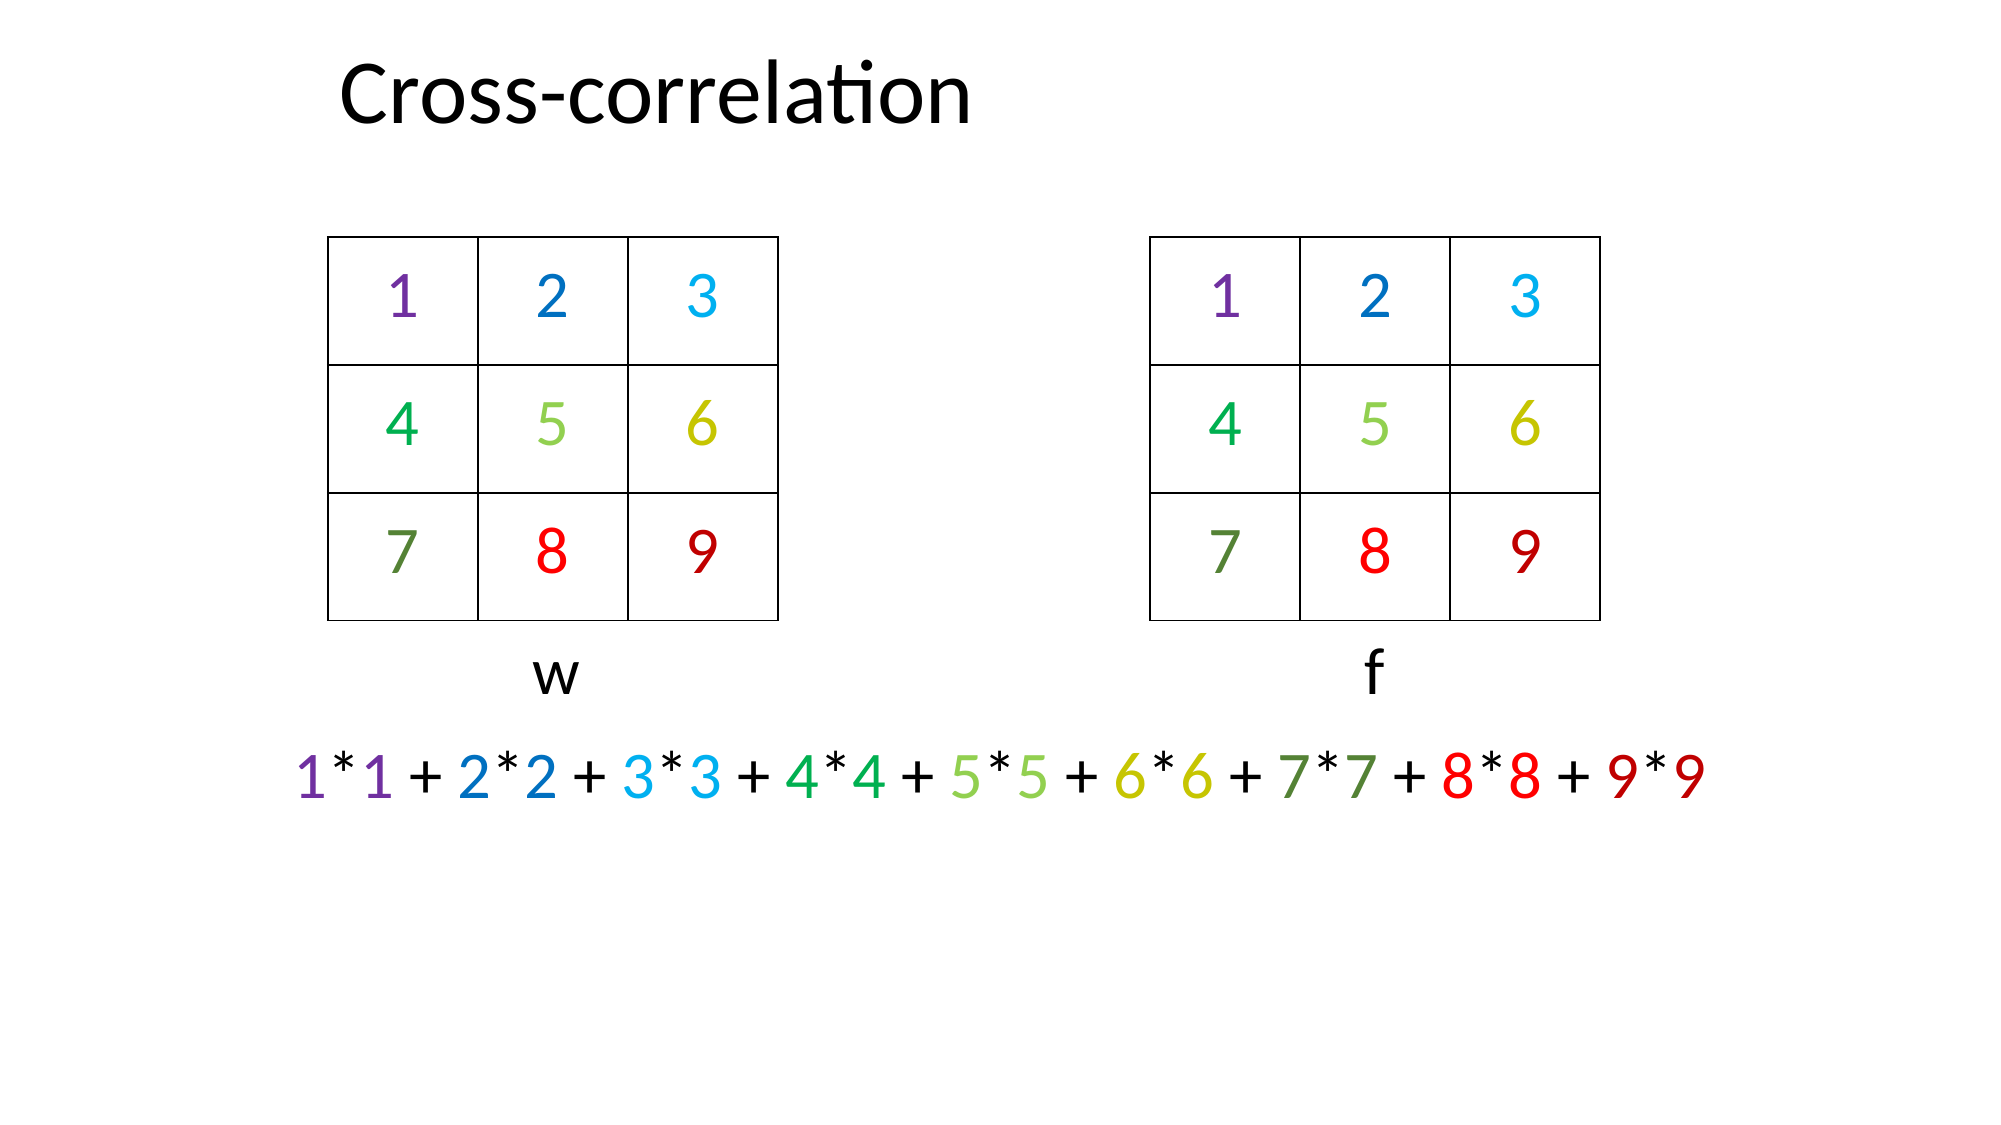

# Cross-correlation
| 1 | 2 | 3 |
| --- | --- | --- |
| 4 | 5 | 6 |
| 7 | 8 | 9 |
| 1 | 2 | 3 |
| --- | --- | --- |
| 4 | 5 | 6 |
| 7 | 8 | 9 |
w
f
1*1 + 2*2 + 3*3 + 4*4 + 5*5 + 6*6 + 7*7 + 8*8 + 9*9